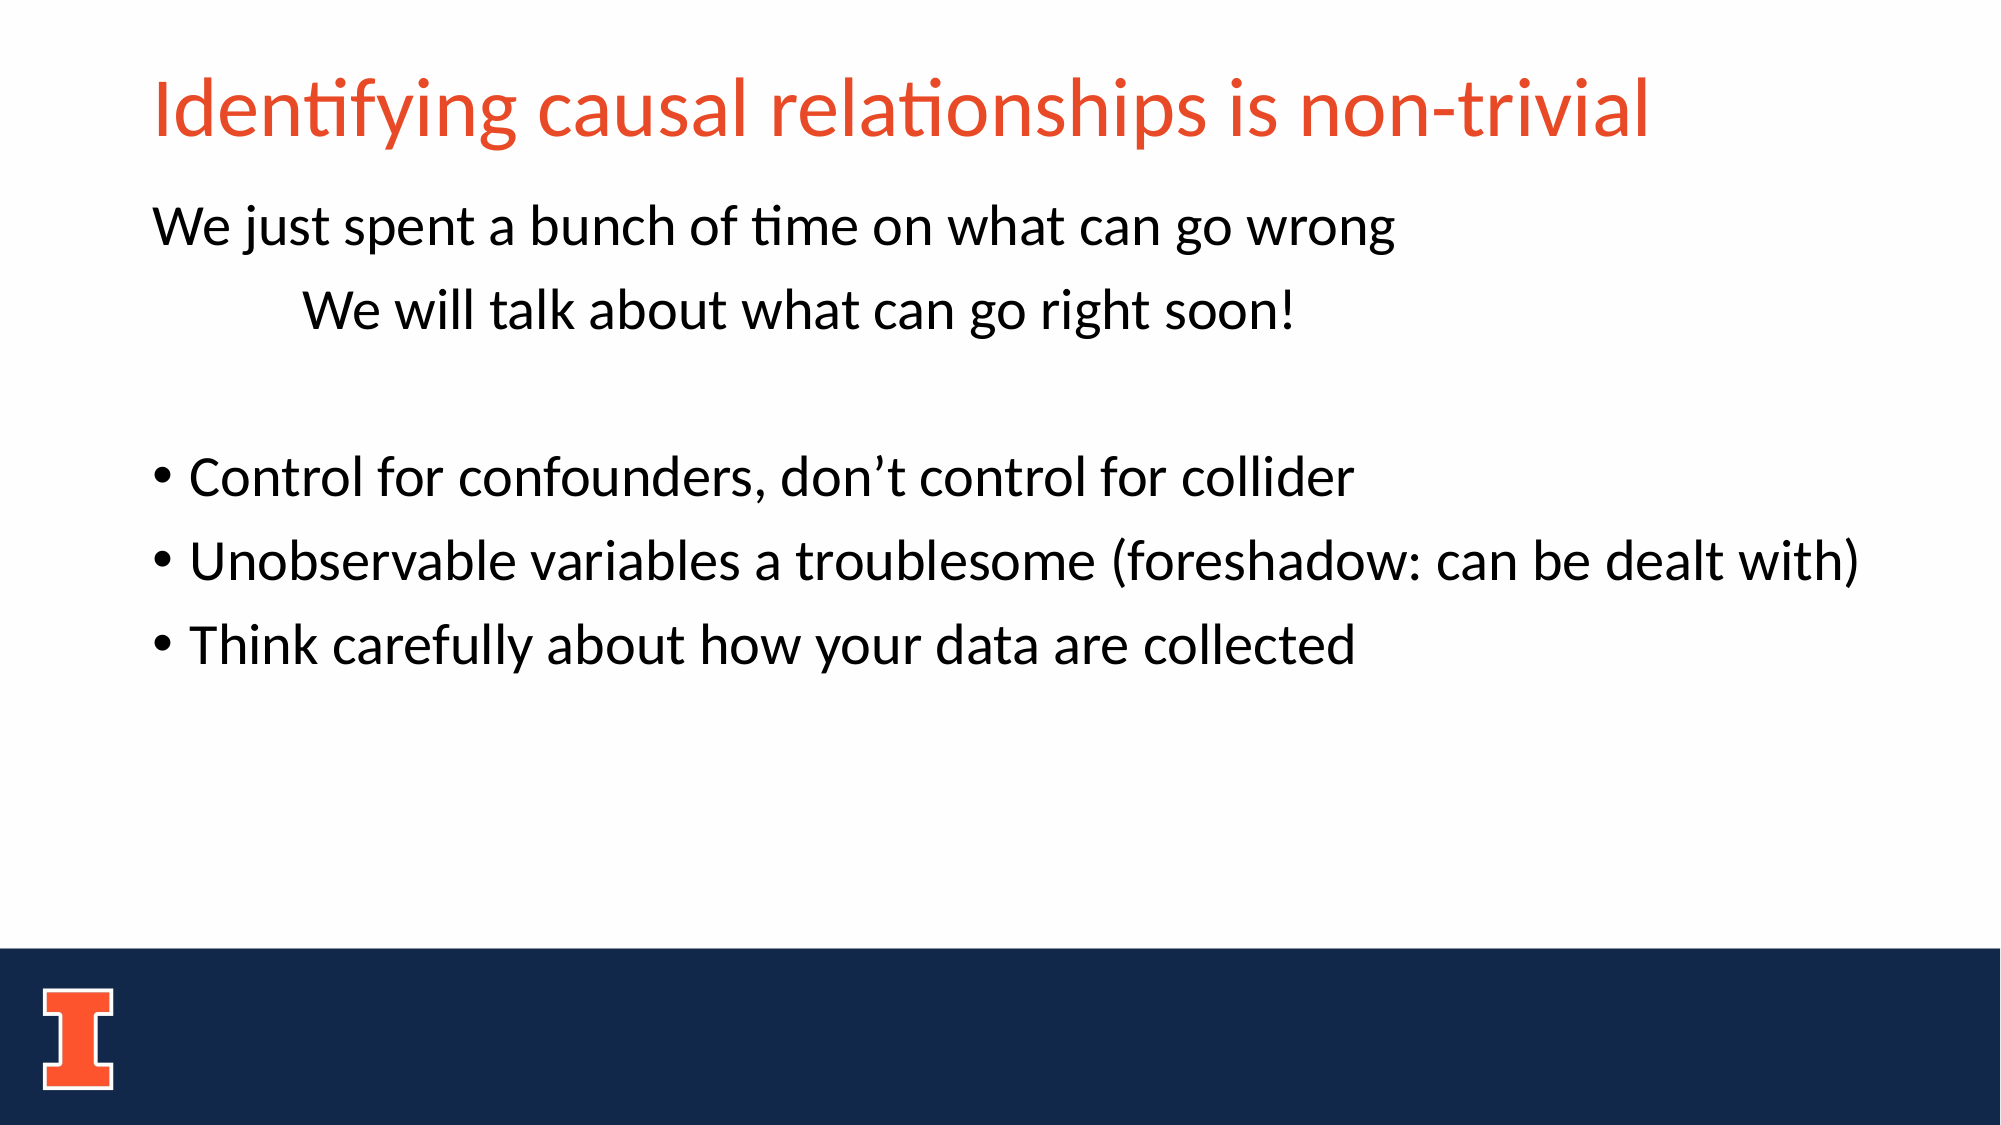

# Identifying causal relationships is non-trivial
We just spent a bunch of time on what can go wrong
	We will talk about what can go right soon!

Control for confounders, don’t control for collider
Unobservable variables a troublesome (foreshadow: can be dealt with)
Think carefully about how your data are collected